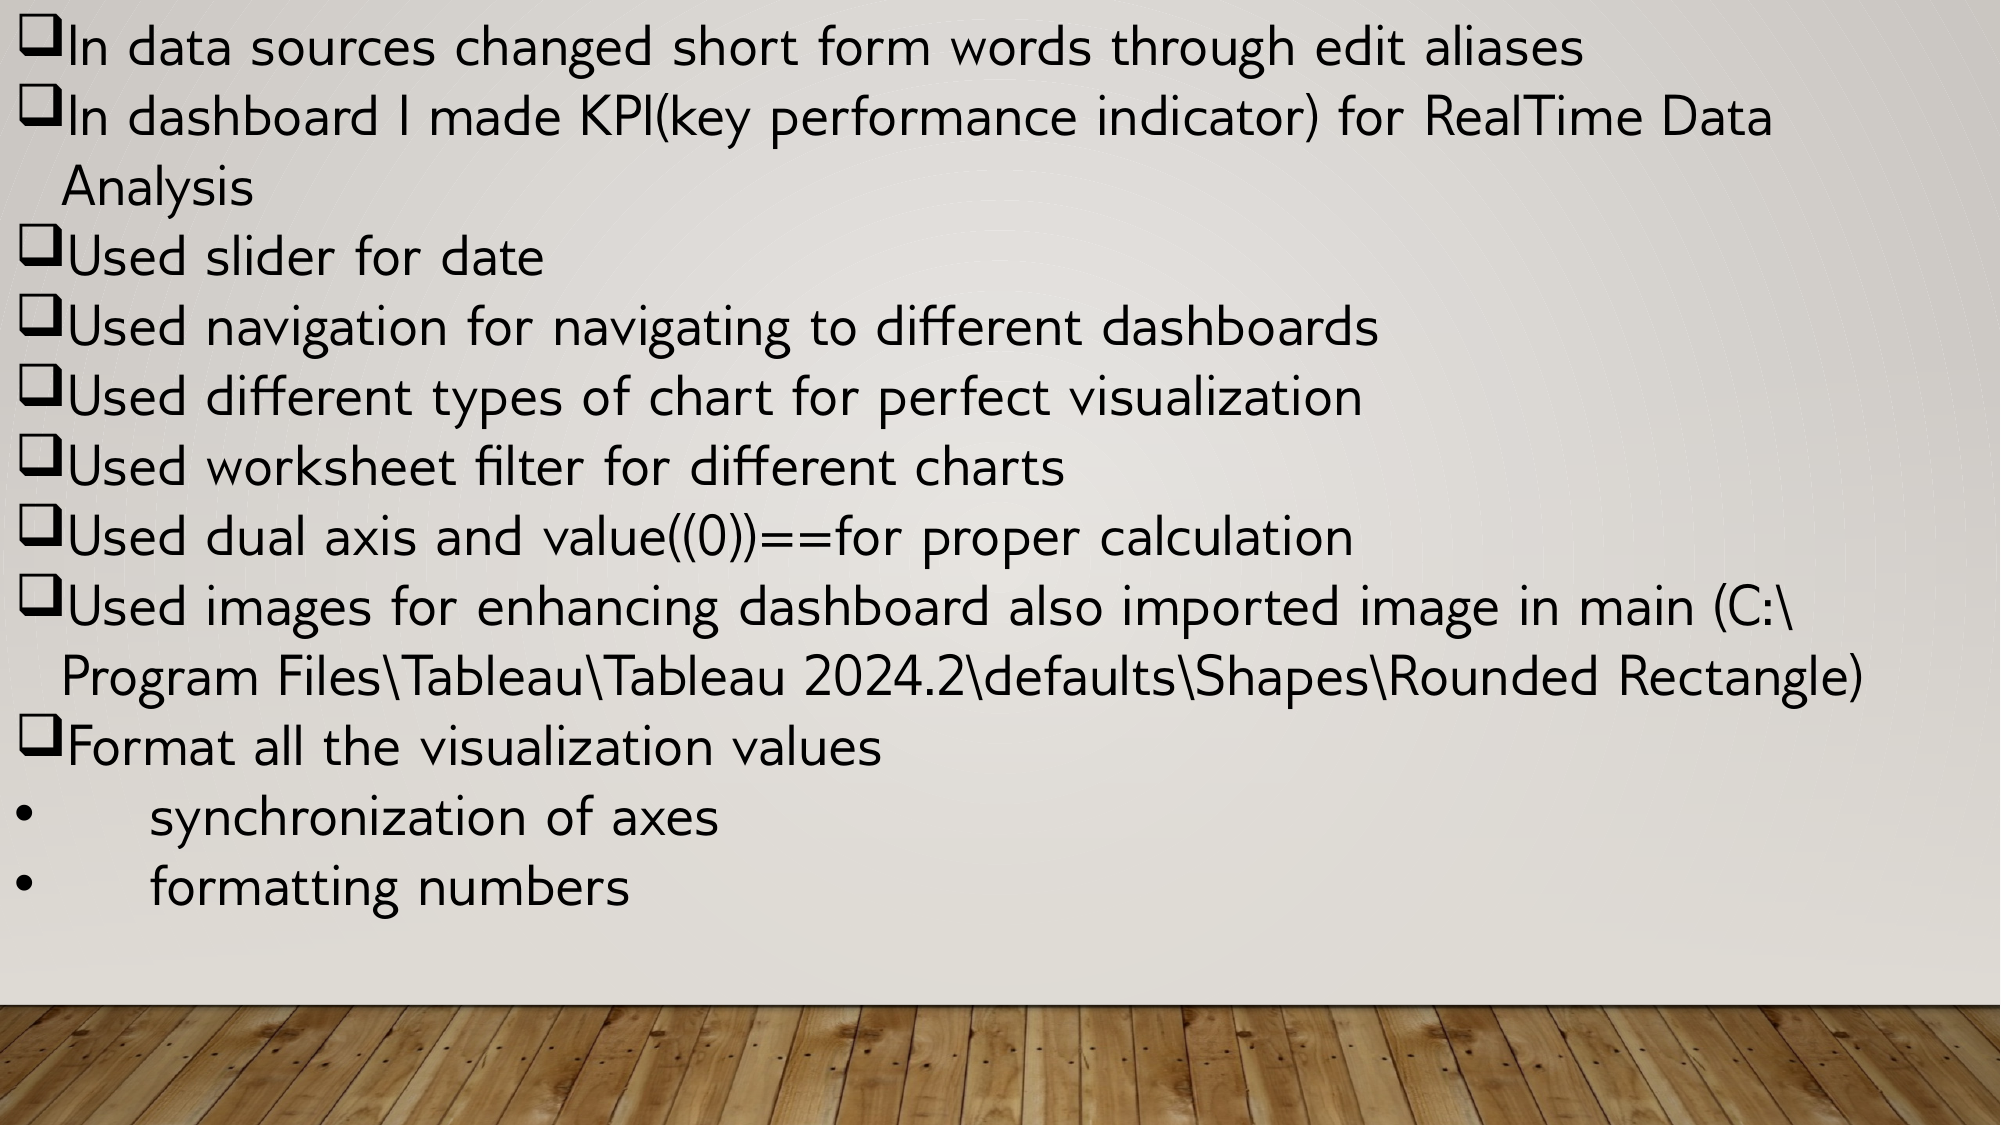

In data sources changed short form words through edit aliases
In dashboard I made KPI(key performance indicator) for RealTime Data Analysis
Used slider for date
Used navigation for navigating to different dashboards
Used different types of chart for perfect visualization
Used worksheet filter for different charts
Used dual axis and value((0))==for proper calculation
Used images for enhancing dashboard also imported image in main (C:\Program Files\Tableau\Tableau 2024.2\defaults\Shapes\Rounded Rectangle)
Format all the visualization values
     synchronization of axes
     formatting numbers